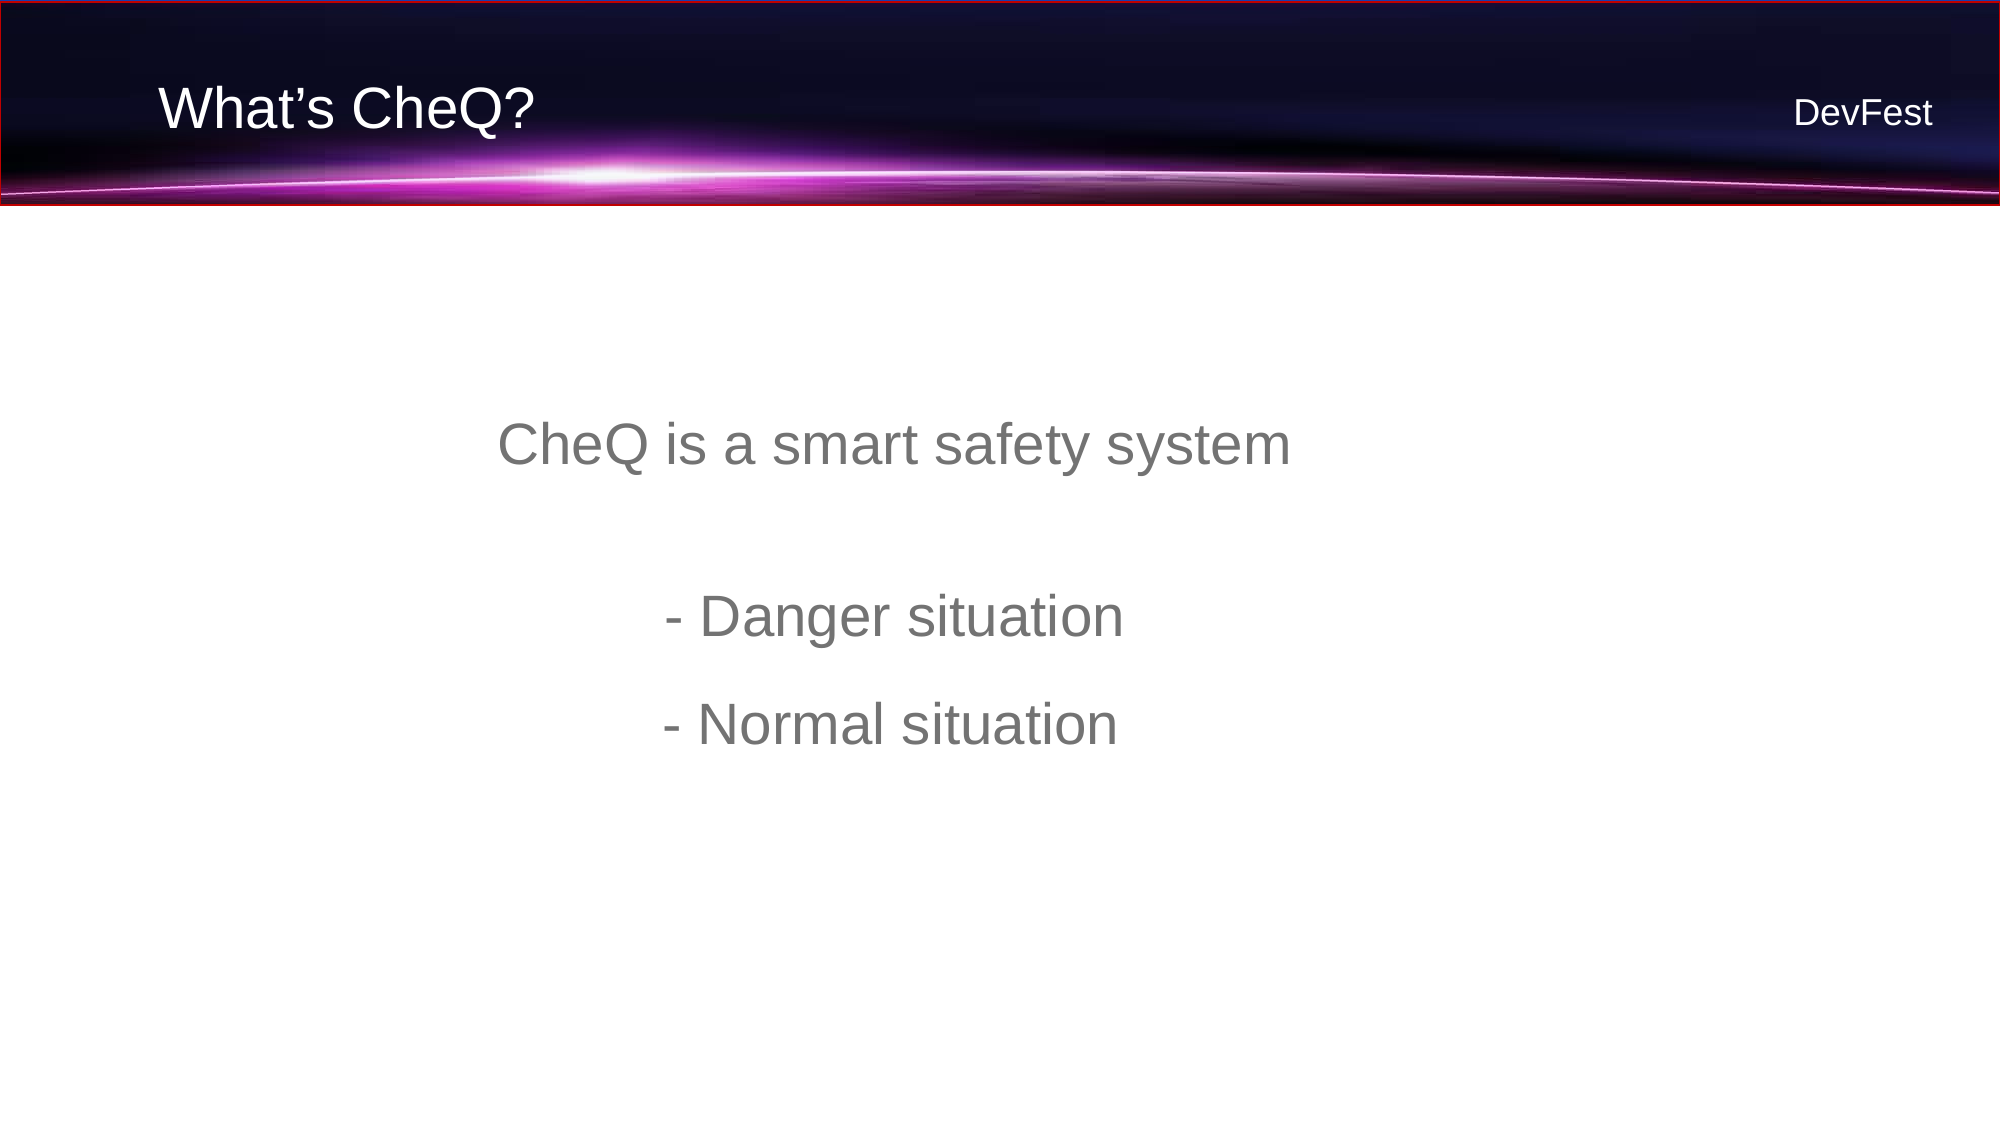

What’s CheQ?

DevFest
CheQ is a smart safety system
- Danger situation
- Normal situation